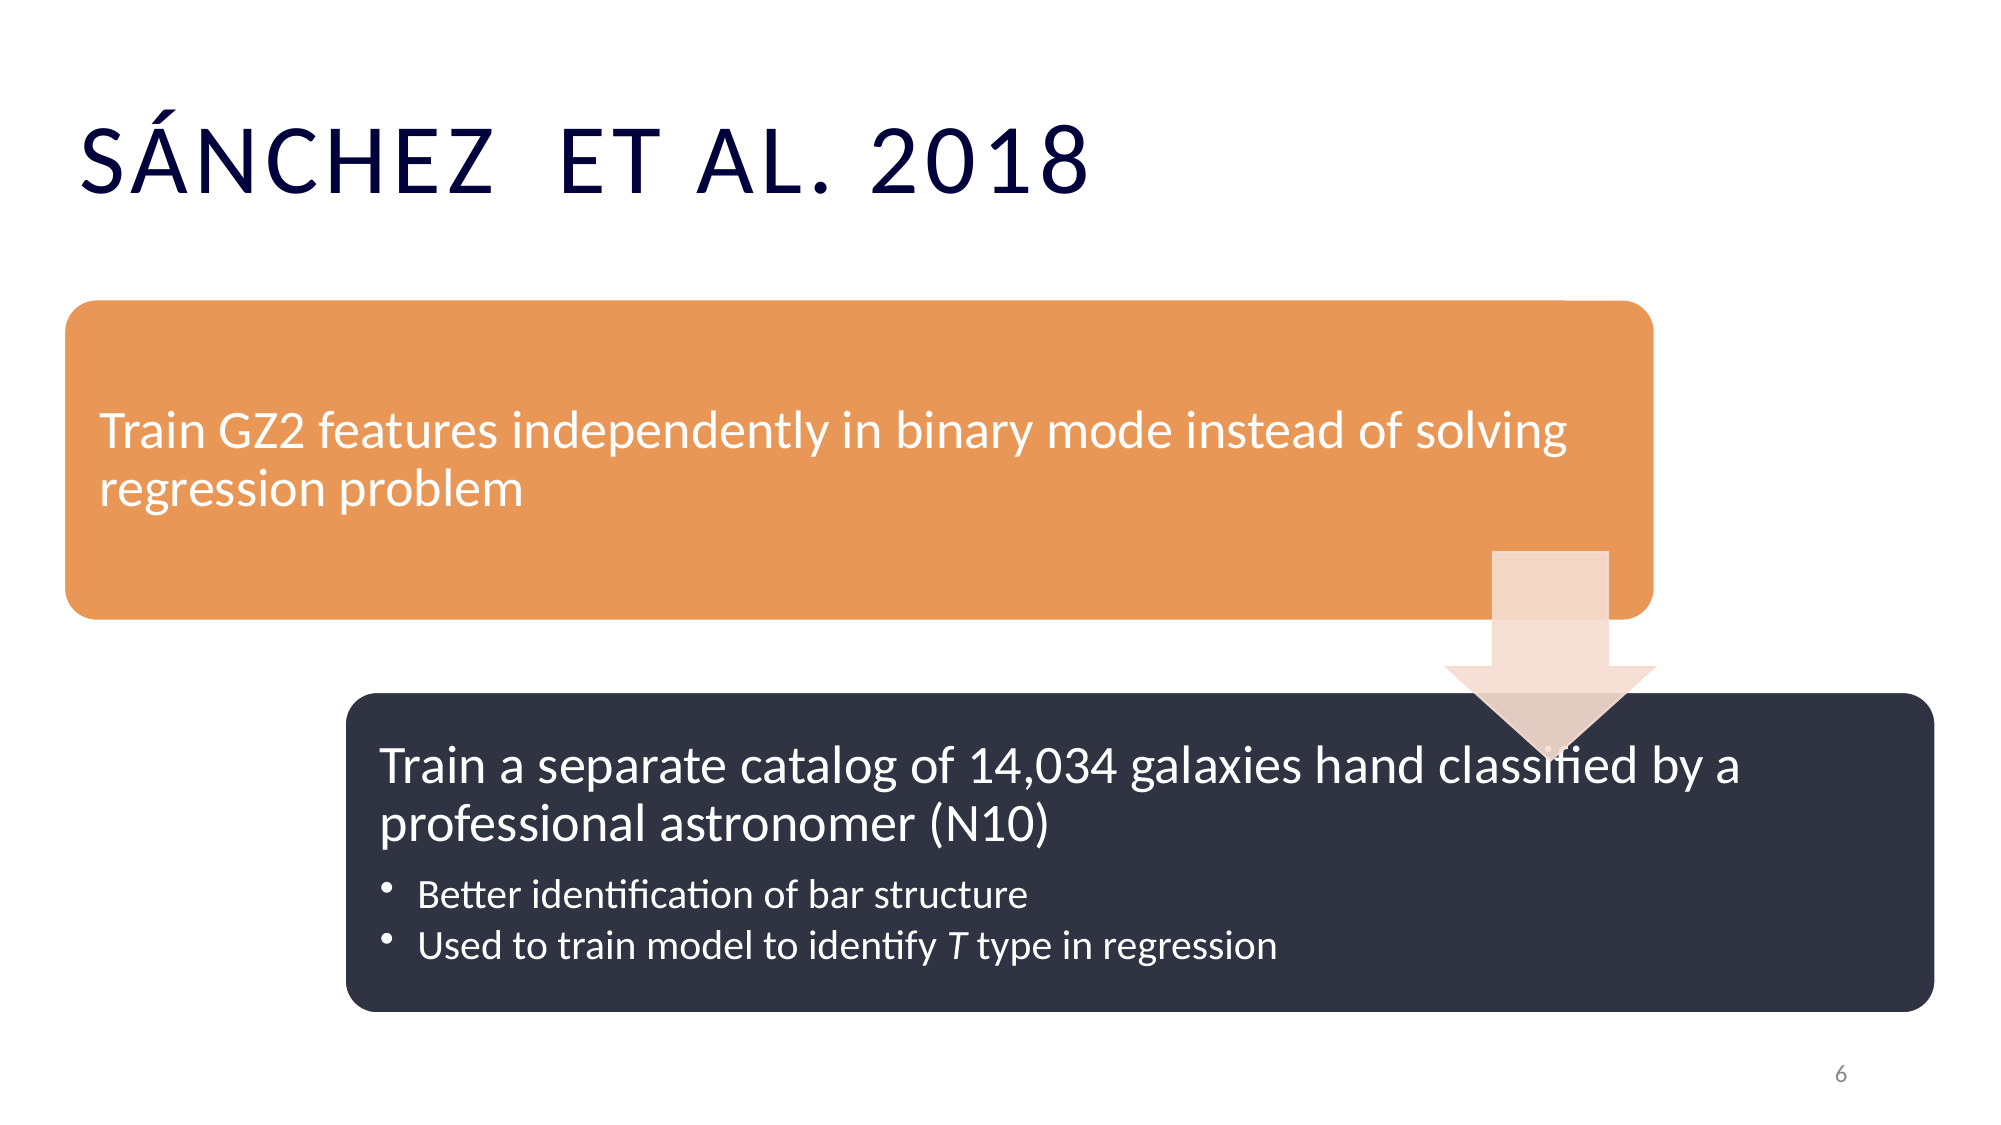

# sÁnchez  et al. 2018
Train GZ2 features independently in binary mode instead of solving regression problem
Train a separate catalog of 14,034 galaxies hand classified by a professional astronomer (N10)
Better identification of bar structure
Used to train model to identify T type in regression

6